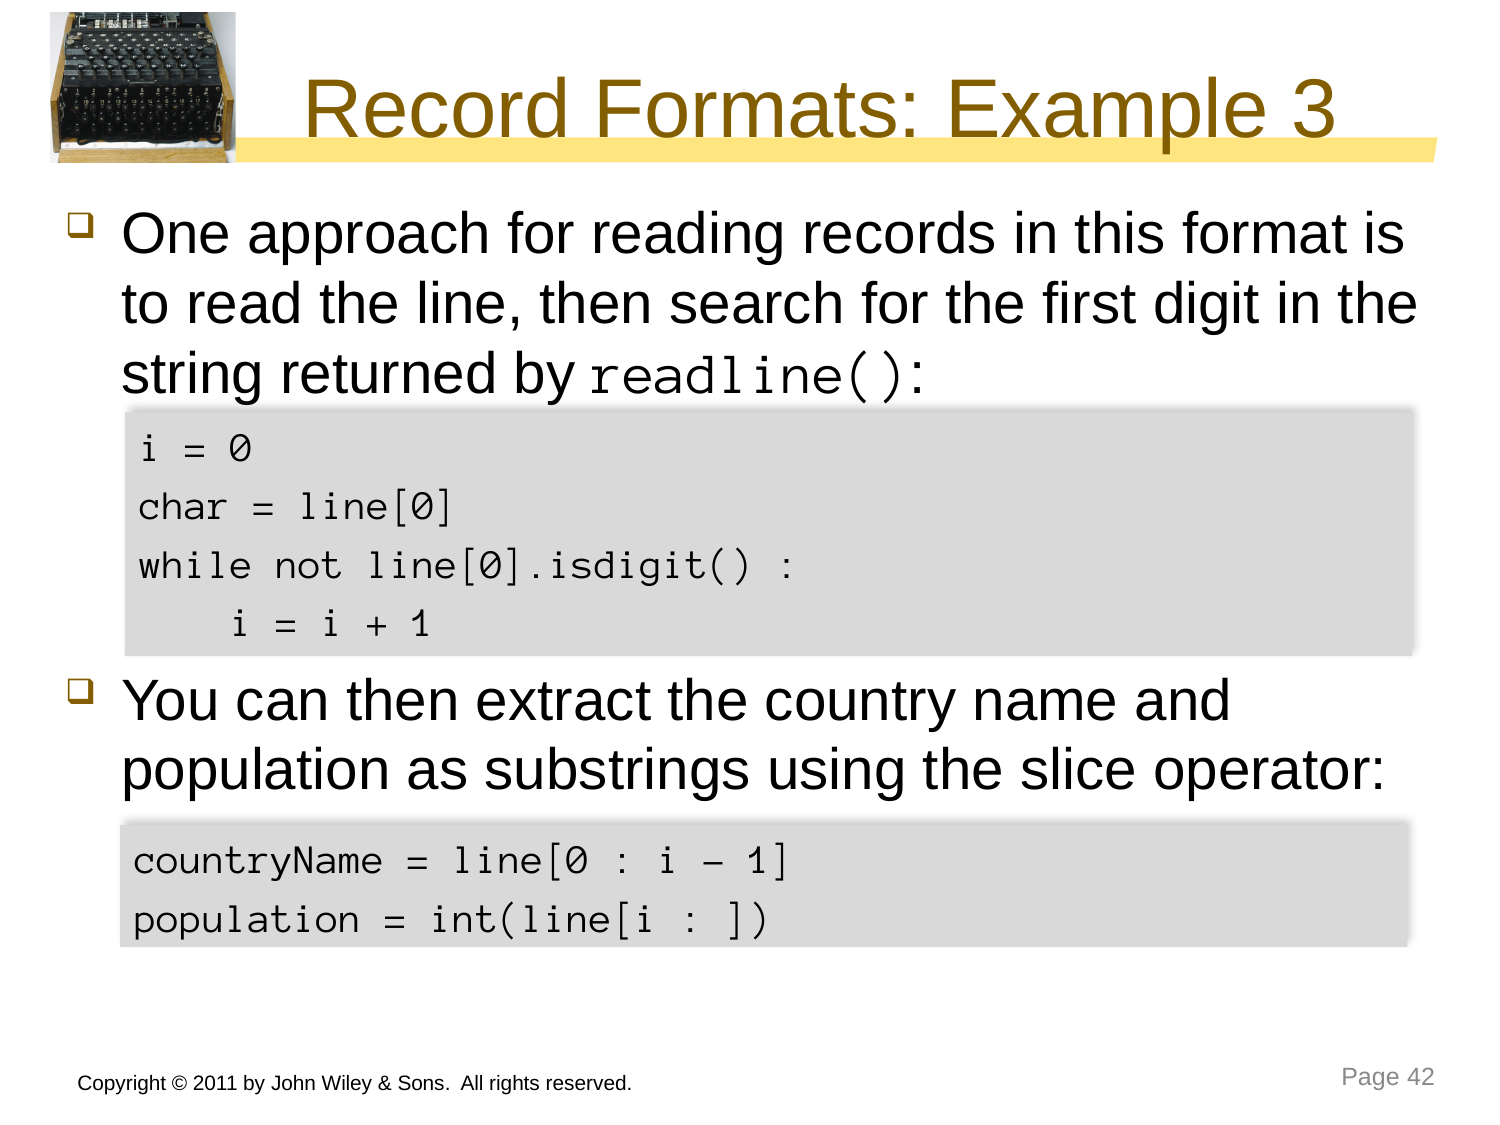

# Record Formats: Example 3
One approach for reading records in this format is to read the line, then search for the first digit in the string returned by readline():

You can then extract the country name and population as substrings using the slice operator:
i = 0
char = line[0]
while not line[0].isdigit() :
    i = i + 1
countryName = line[0 : i - 1]
population = int(line[i : ])

Copyright © 2011 by John Wiley & Sons.  All rights reserved.
Page 42